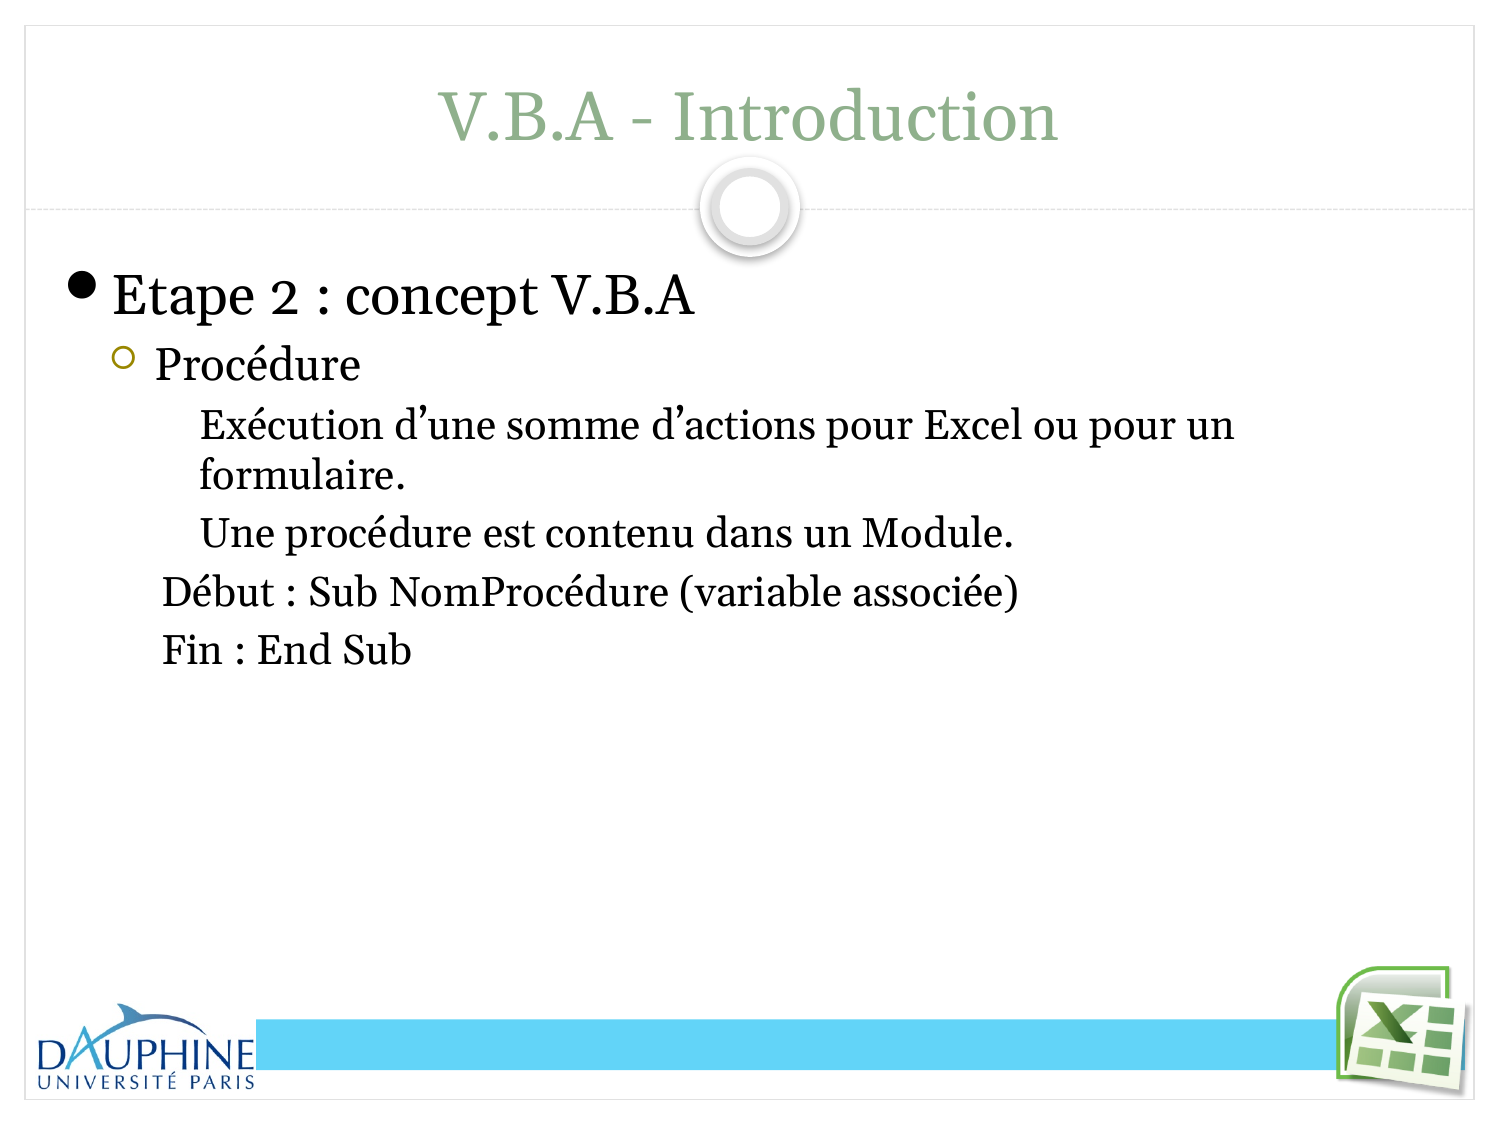

# V.B.A - Introduction
Etape 2 : concept V.B.A
Procédure
Exécution d’une somme d’actions pour Excel ou pour un formulaire.
Une procédure est contenu dans un Module.
Début : Sub NomProcédure (variable associée)
Fin : End Sub